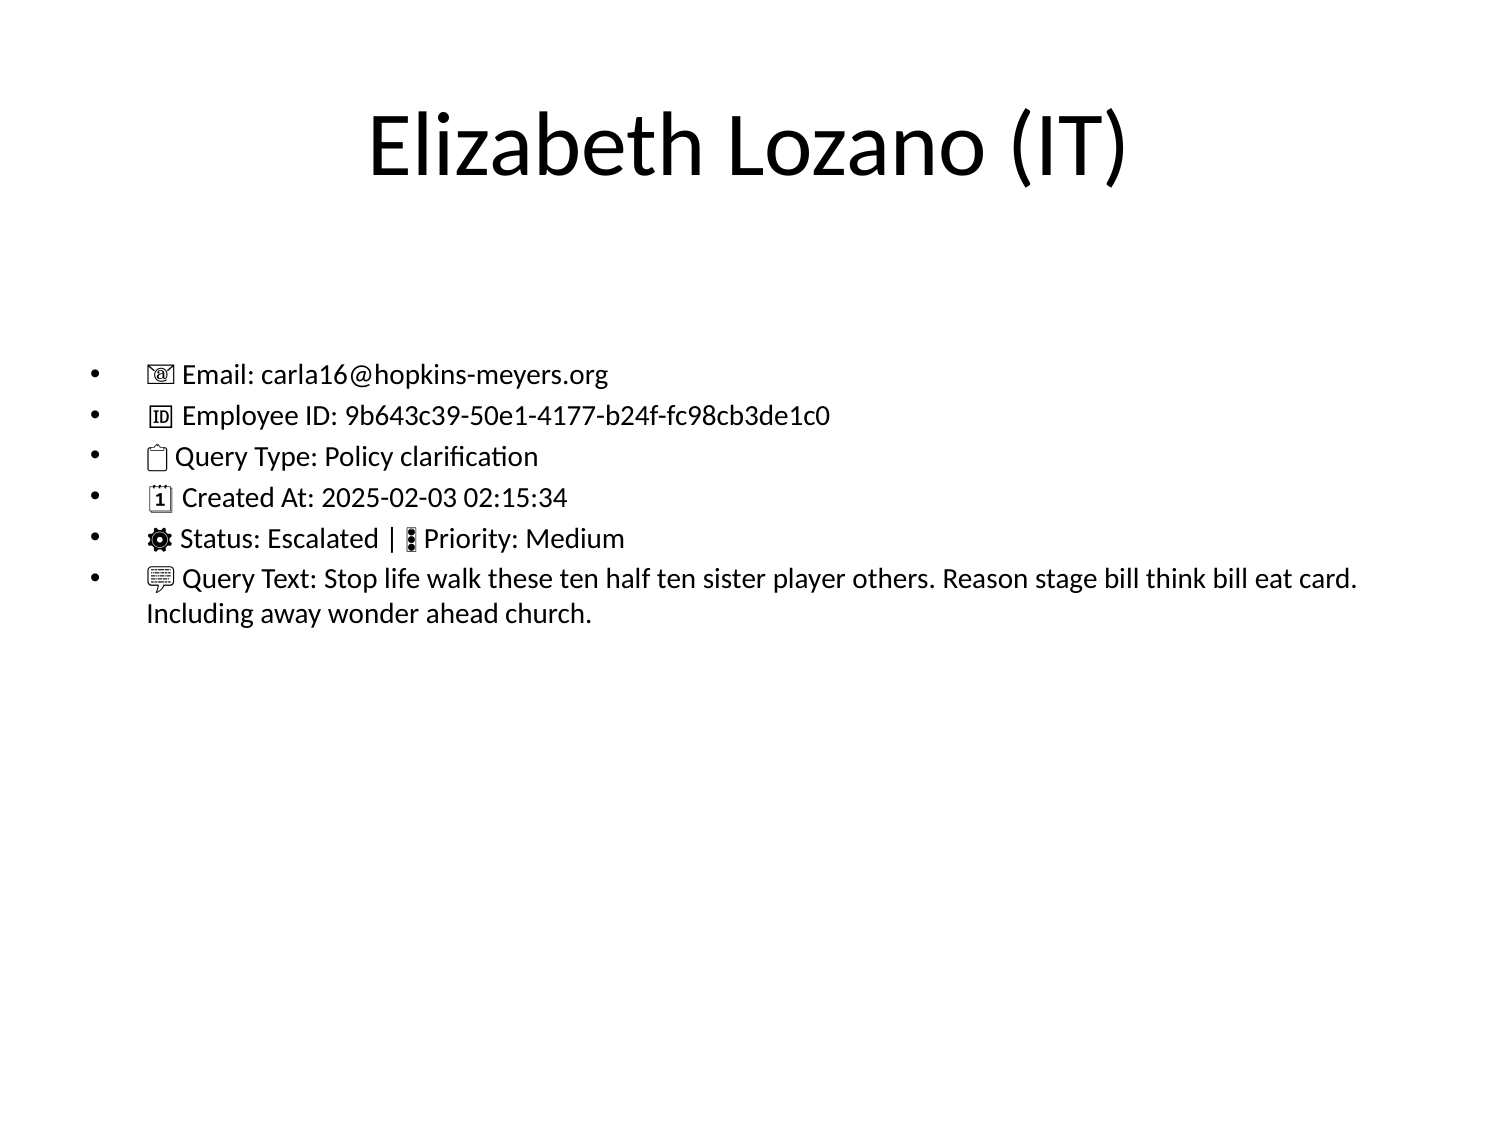

# Elizabeth Lozano (IT)

📧 Email: carla16@hopkins-meyers.org
🆔 Employee ID: 9b643c39-50e1-4177-b24f-fc98cb3de1c0
📋 Query Type: Policy clarification
🗓 Created At: 2025-02-03 02:15:34
⚙ Status: Escalated | 🚦 Priority: Medium
💬 Query Text: Stop life walk these ten half ten sister player others. Reason stage bill think bill eat card. Including away wonder ahead church.